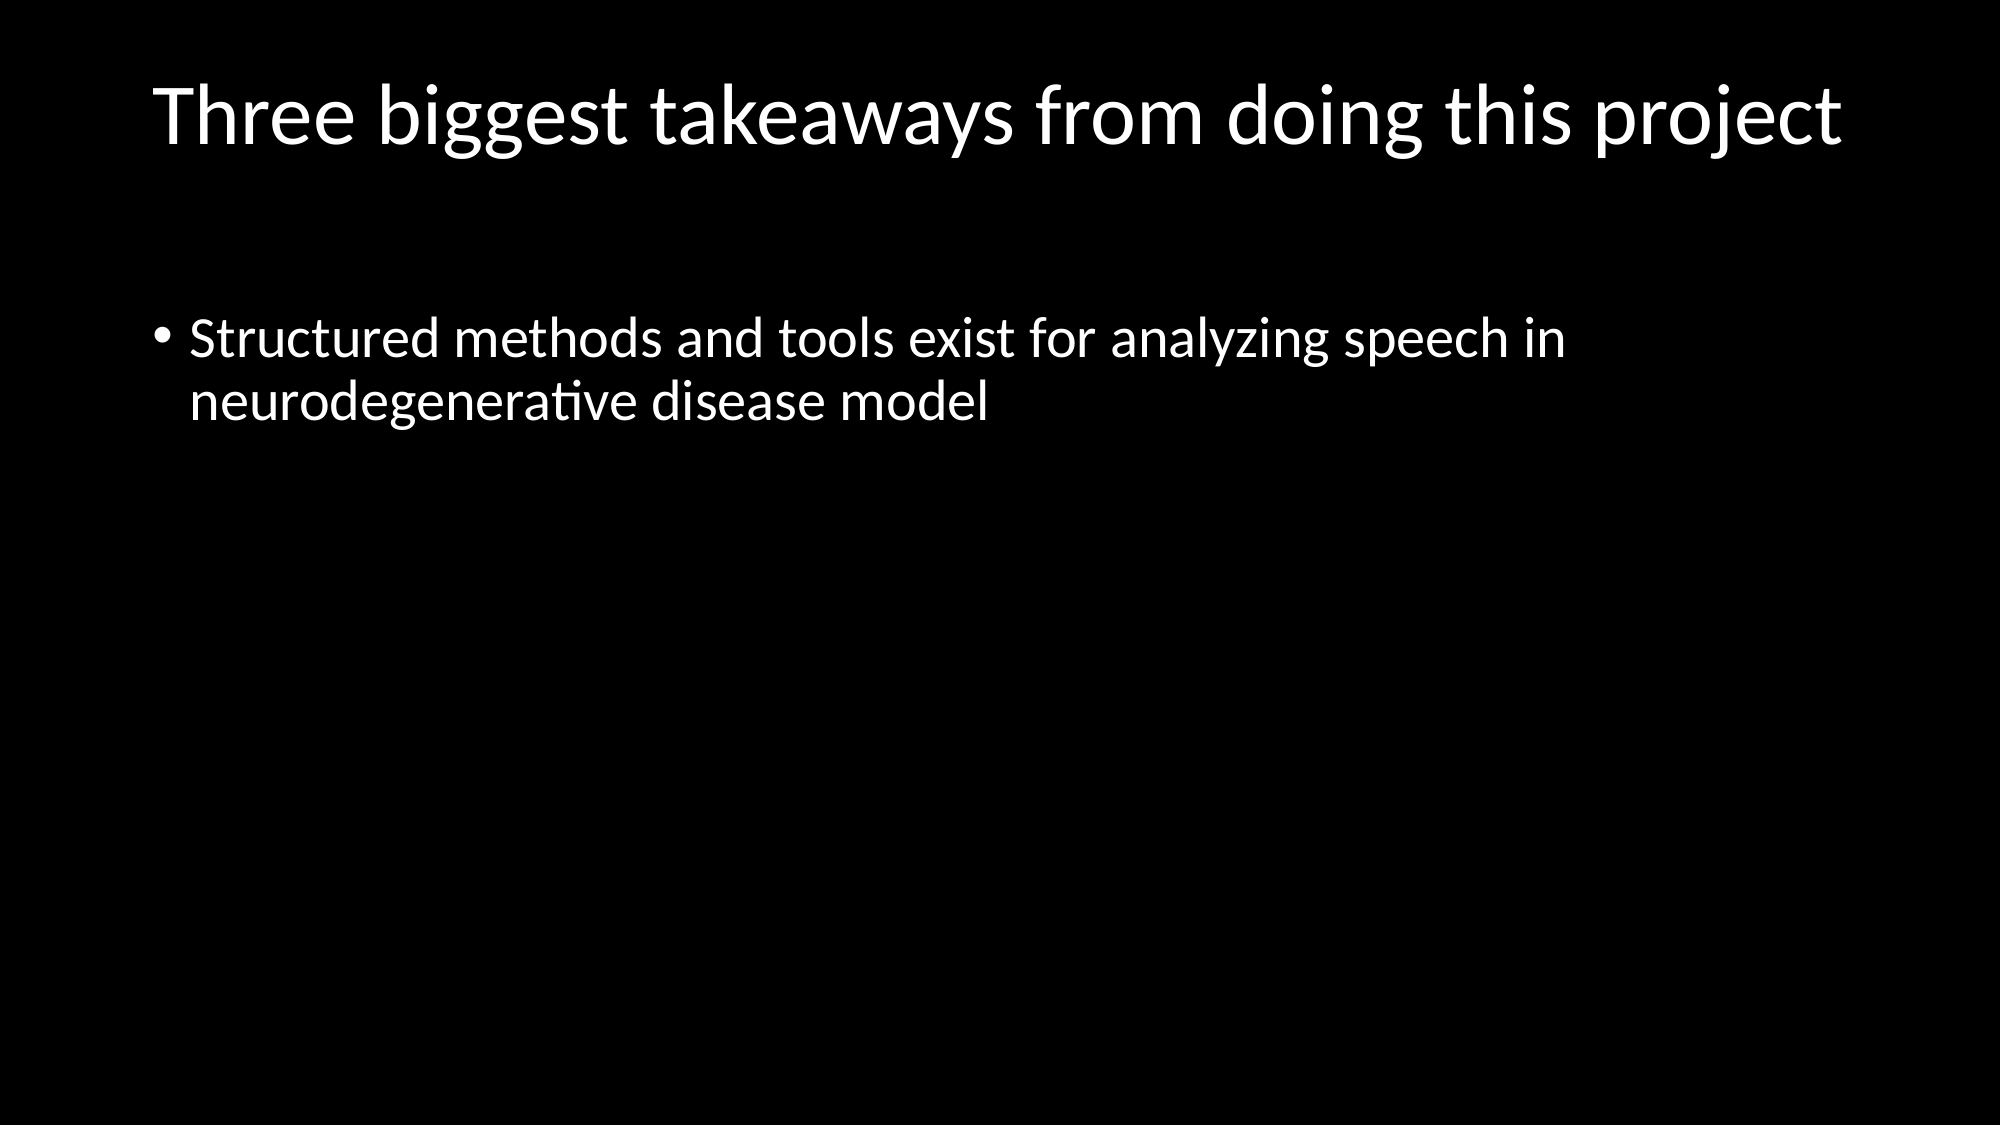

# Three biggest takeaways from doing this project
Structured methods and tools exist for analyzing speech in neurodegenerative disease model